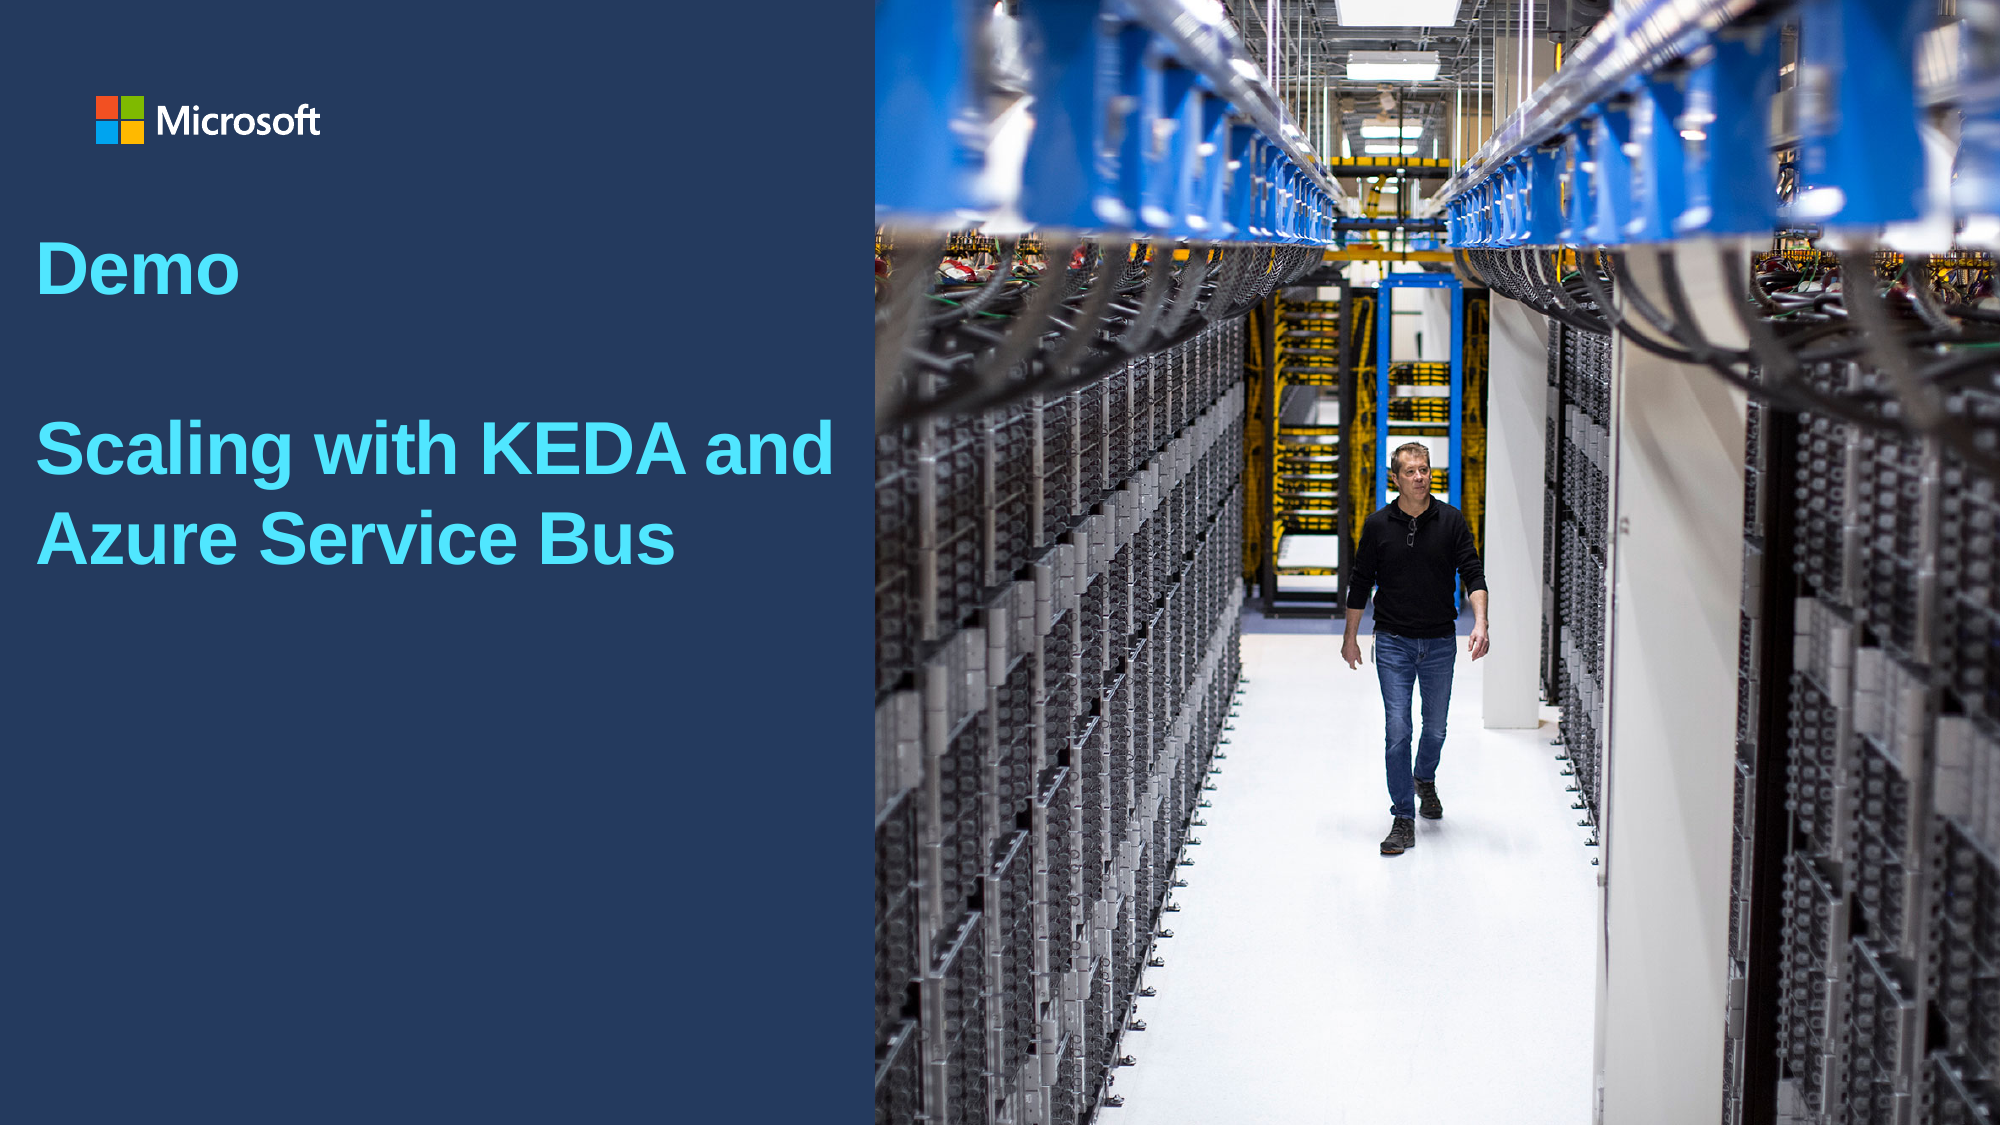

# Demo Scaling with KEDA and Azure Service Bus